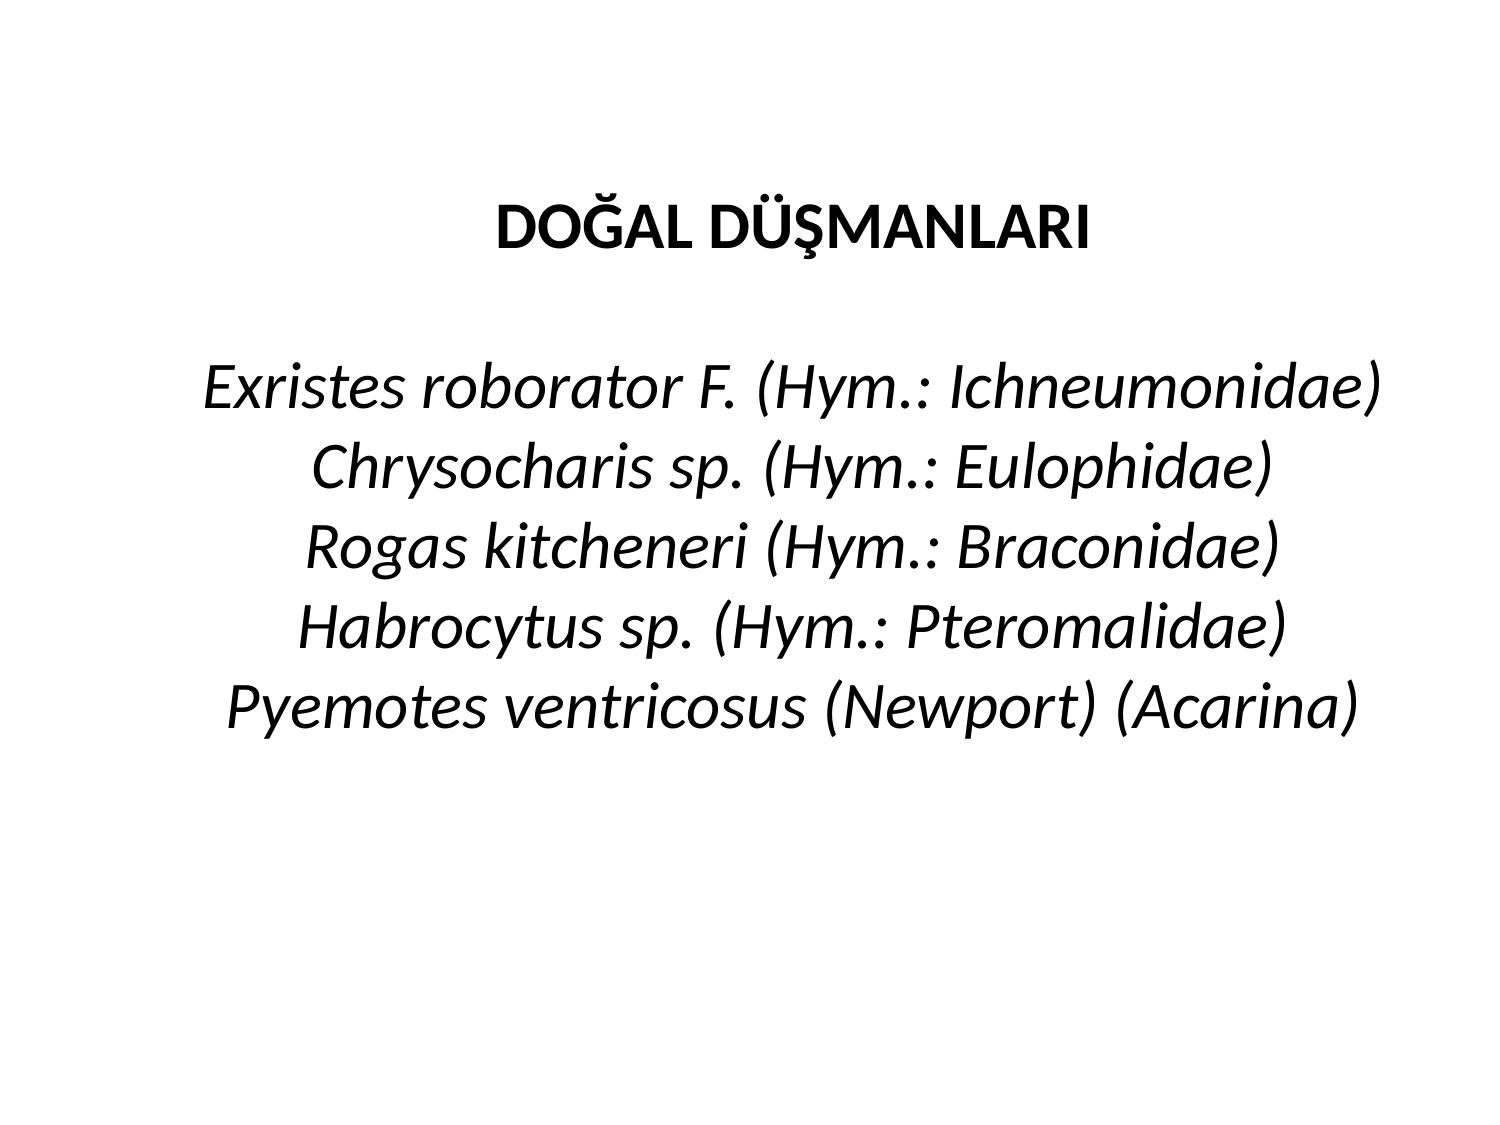

#
DOĞAL DÜŞMANLARI

Exristes roborator F. (Hym.: Ichneumonidae)
Chrysocharis sp. (Hym.: Eulophidae)
Rogas kitcheneri (Hym.: Braconidae)
Habrocytus sp. (Hym.: Pteromalidae)
Pyemotes ventricosus (Newport) (Acarina)